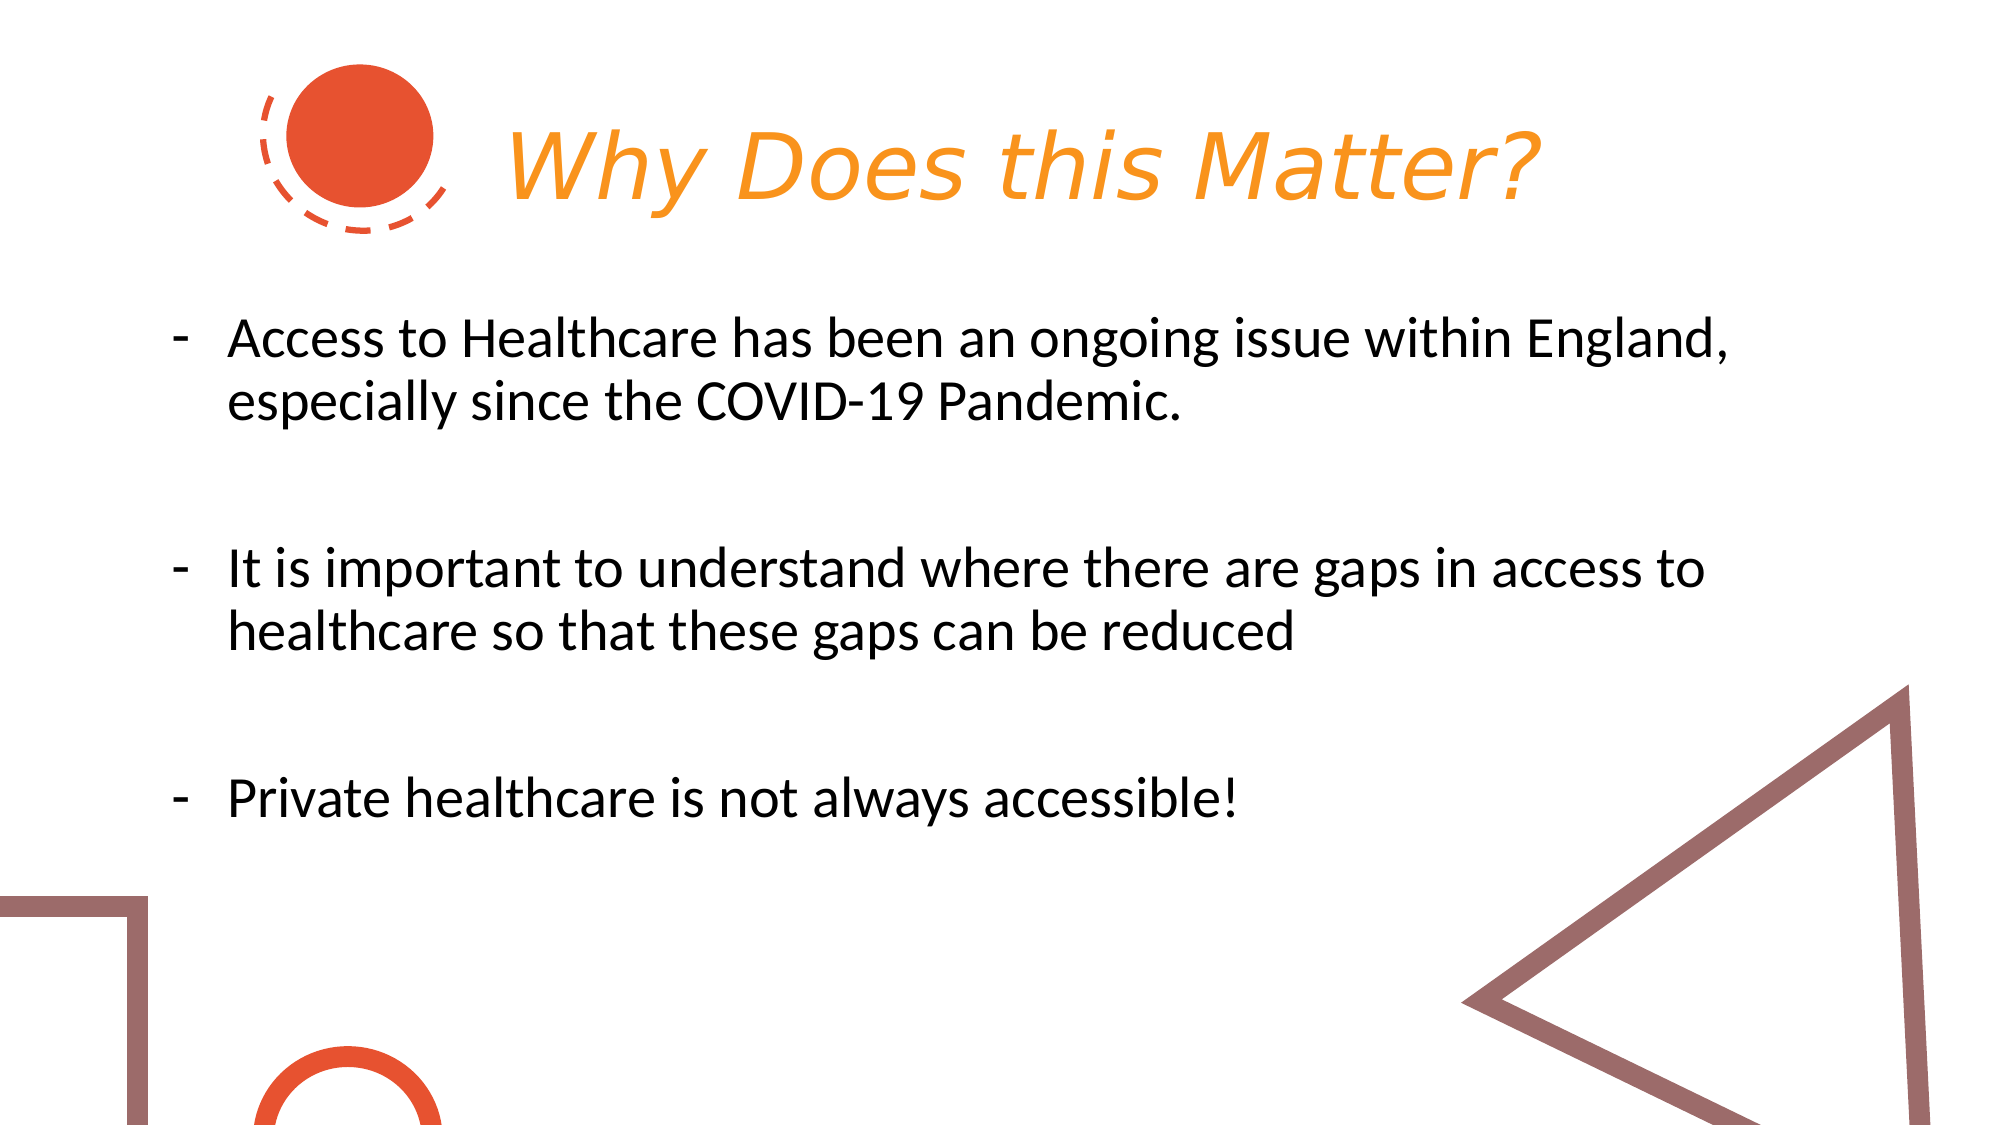

# Why Does this Matter?

Access to Healthcare has been an ongoing issue within England, especially since the COVID-19 Pandemic.

It is important to understand where there are gaps in access to healthcare so that these gaps can be reduced

Private healthcare is not always accessible!